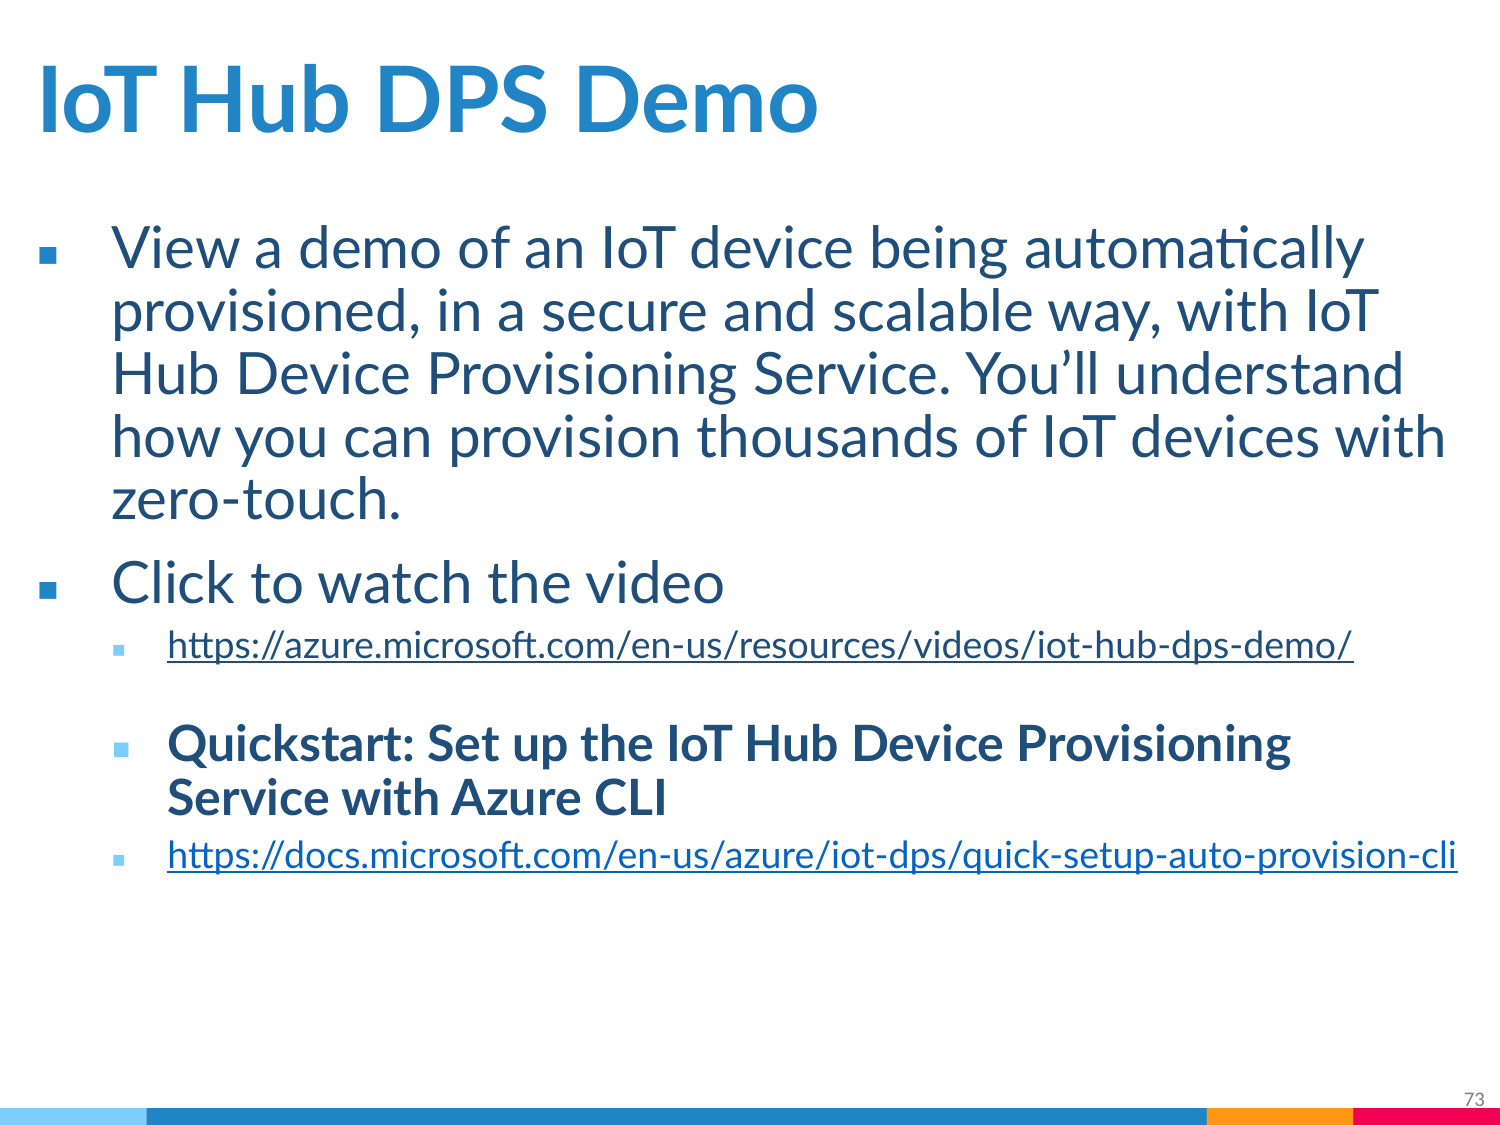

# IoT Hub DPS Demo
View a demo of an IoT device being automatically provisioned, in a secure and scalable way, with IoT Hub Device Provisioning Service. You’ll understand how you can provision thousands of IoT devices with zero-touch.
Click to watch the video
https://azure.microsoft.com/en-us/resources/videos/iot-hub-dps-demo/
Quickstart: Set up the IoT Hub Device Provisioning Service with Azure CLI
https://docs.microsoft.com/en-us/azure/iot-dps/quick-setup-auto-provision-cli

73